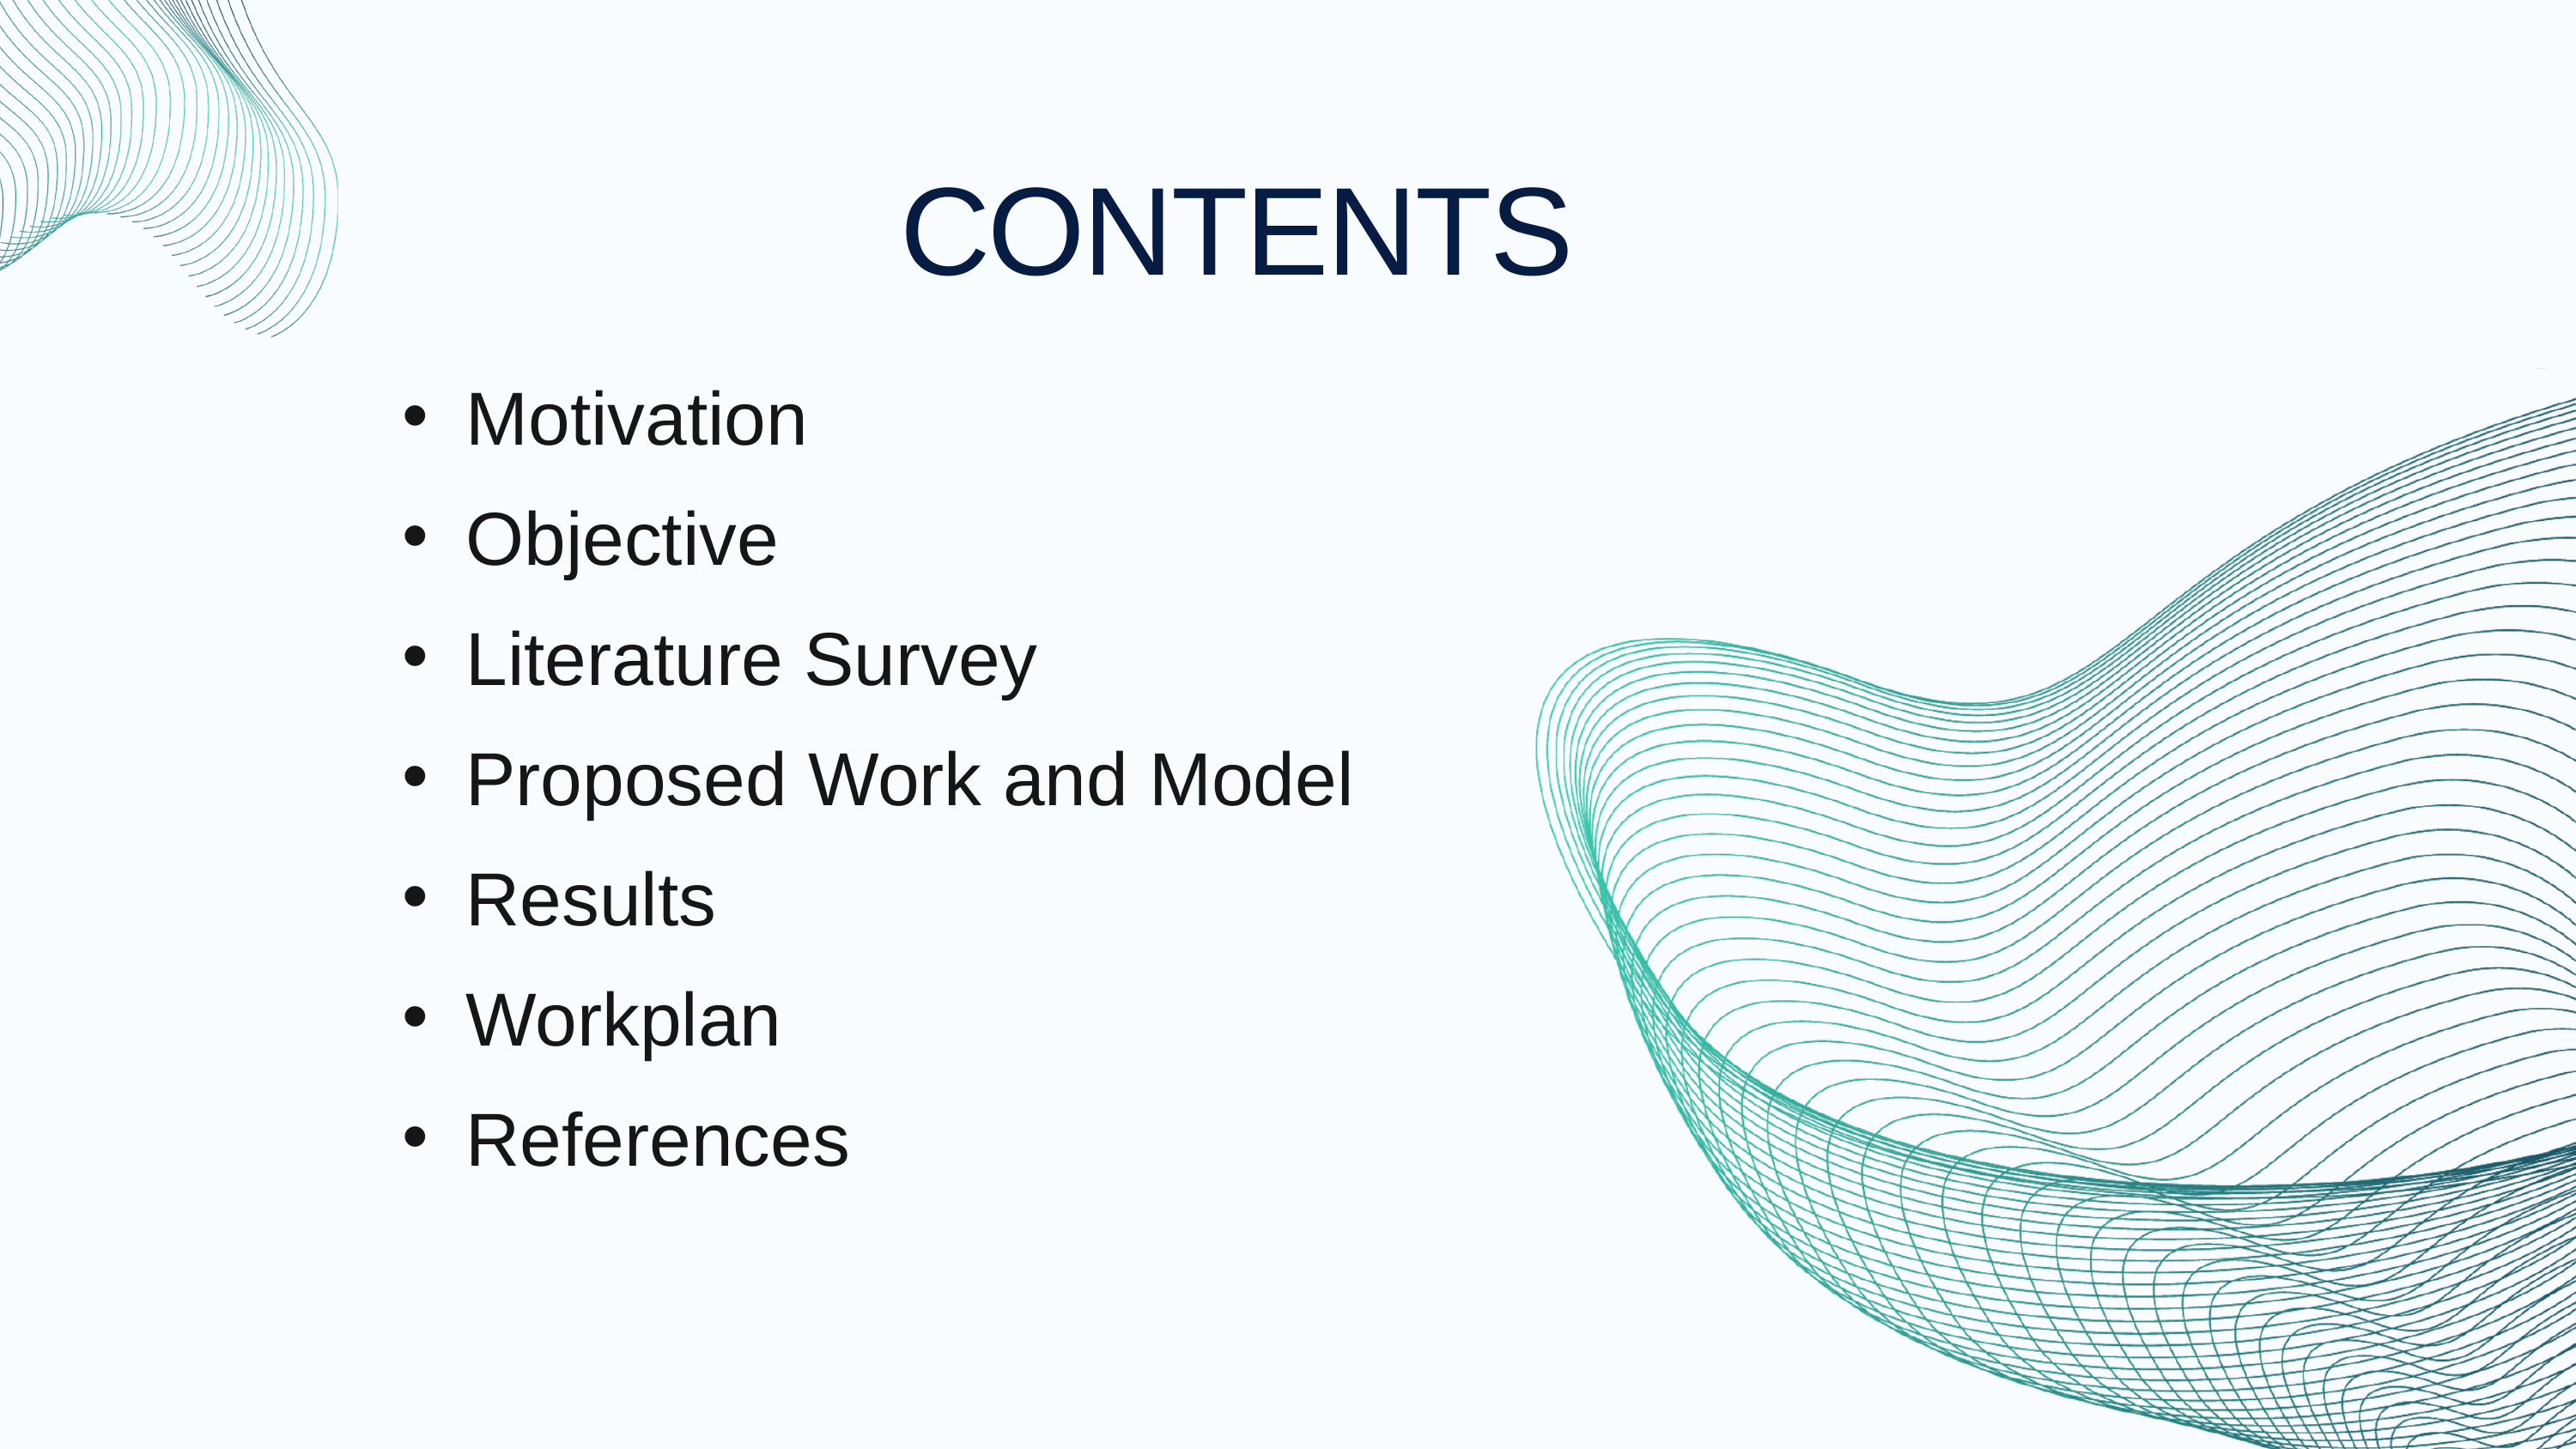

CONTENTS
Motivation
Objective
Literature Survey
Proposed Work and Model
Results
Workplan
References